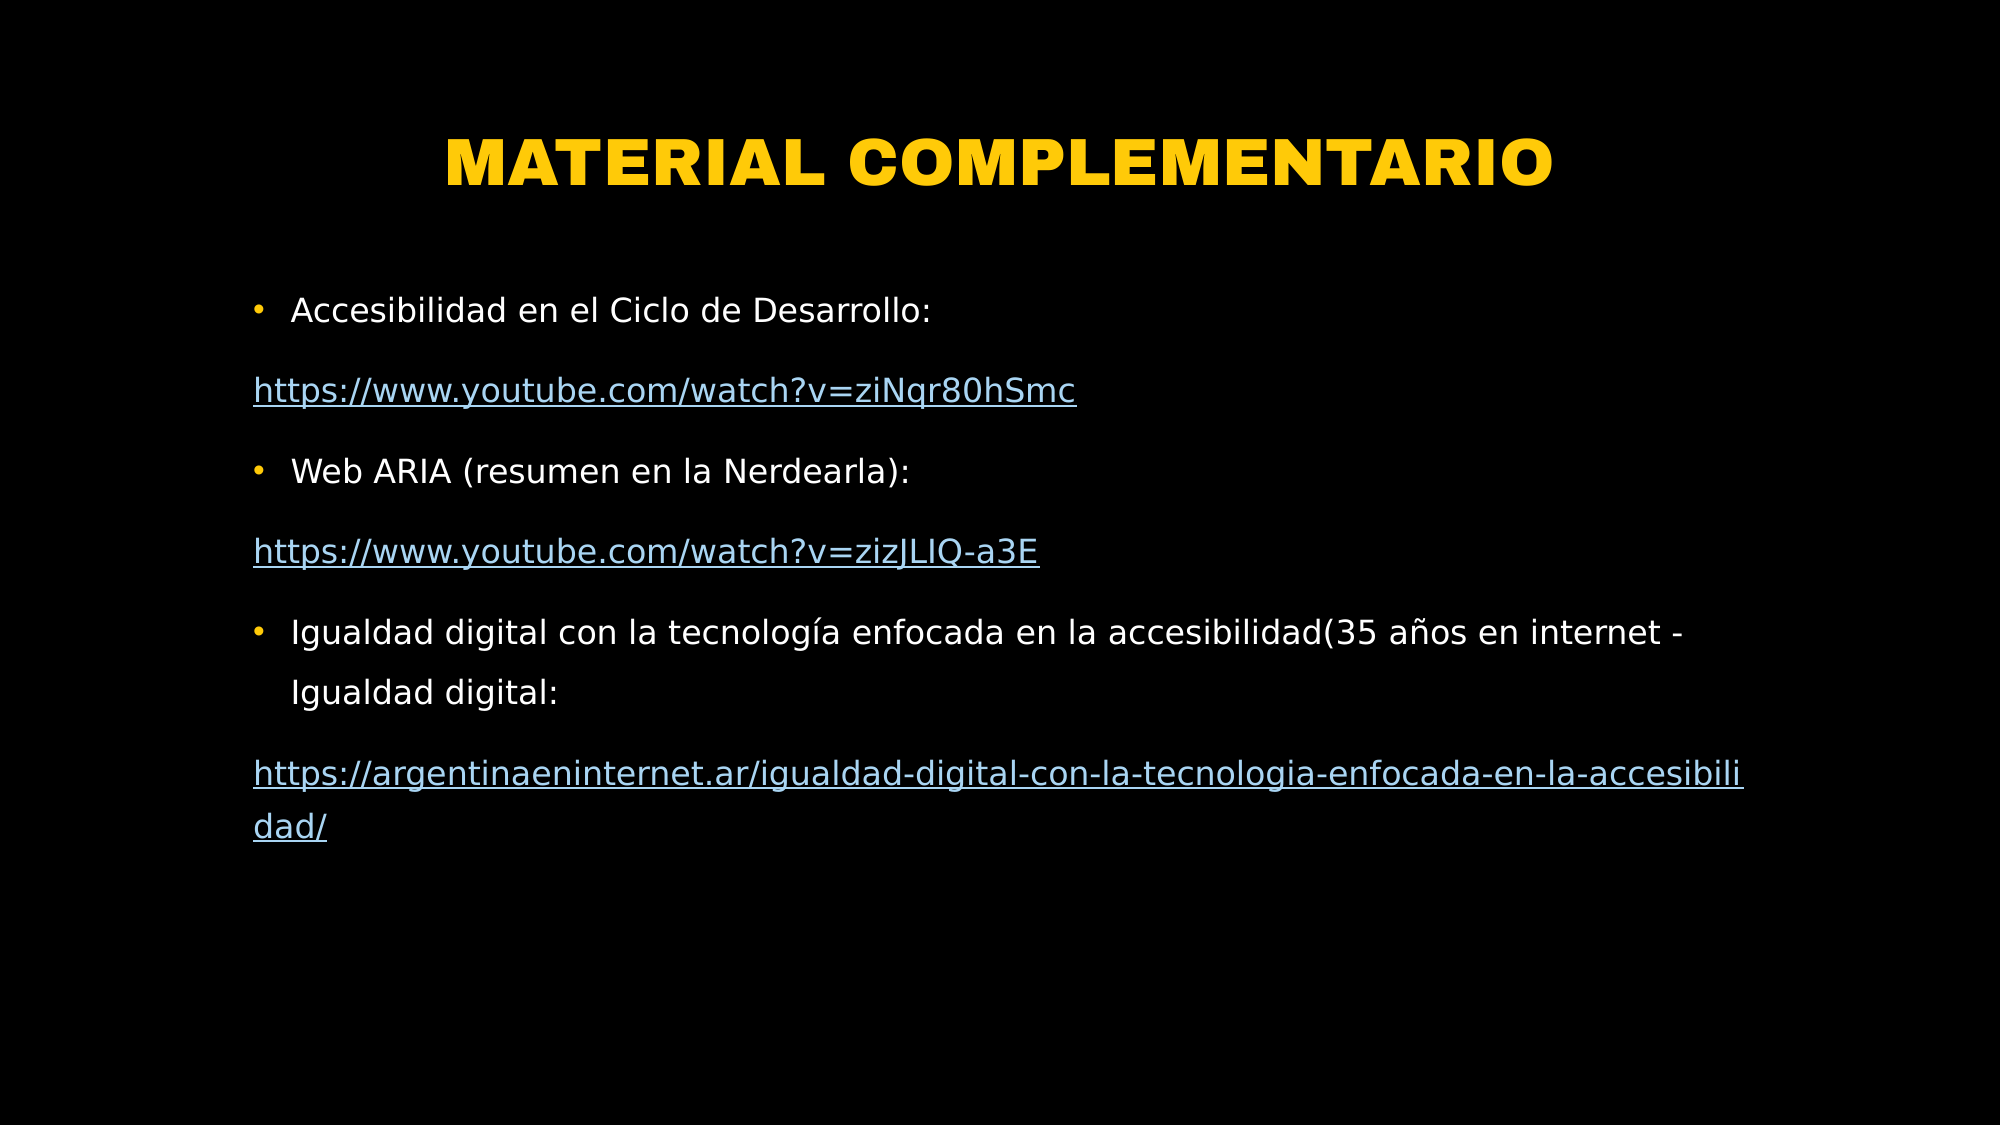

# Material complementario
Accesibilidad en el Ciclo de Desarrollo:
https://www.youtube.com/watch?v=ziNqr80hSmc
Web ARIA (resumen en la Nerdearla):
https://www.youtube.com/watch?v=zizJLIQ-a3E
Igualdad digital con la tecnología enfocada en la accesibilidad(35 años en internet - Igualdad digital:
https://argentinaeninternet.ar/igualdad-digital-con-la-tecnologia-enfocada-en-la-accesibilidad/